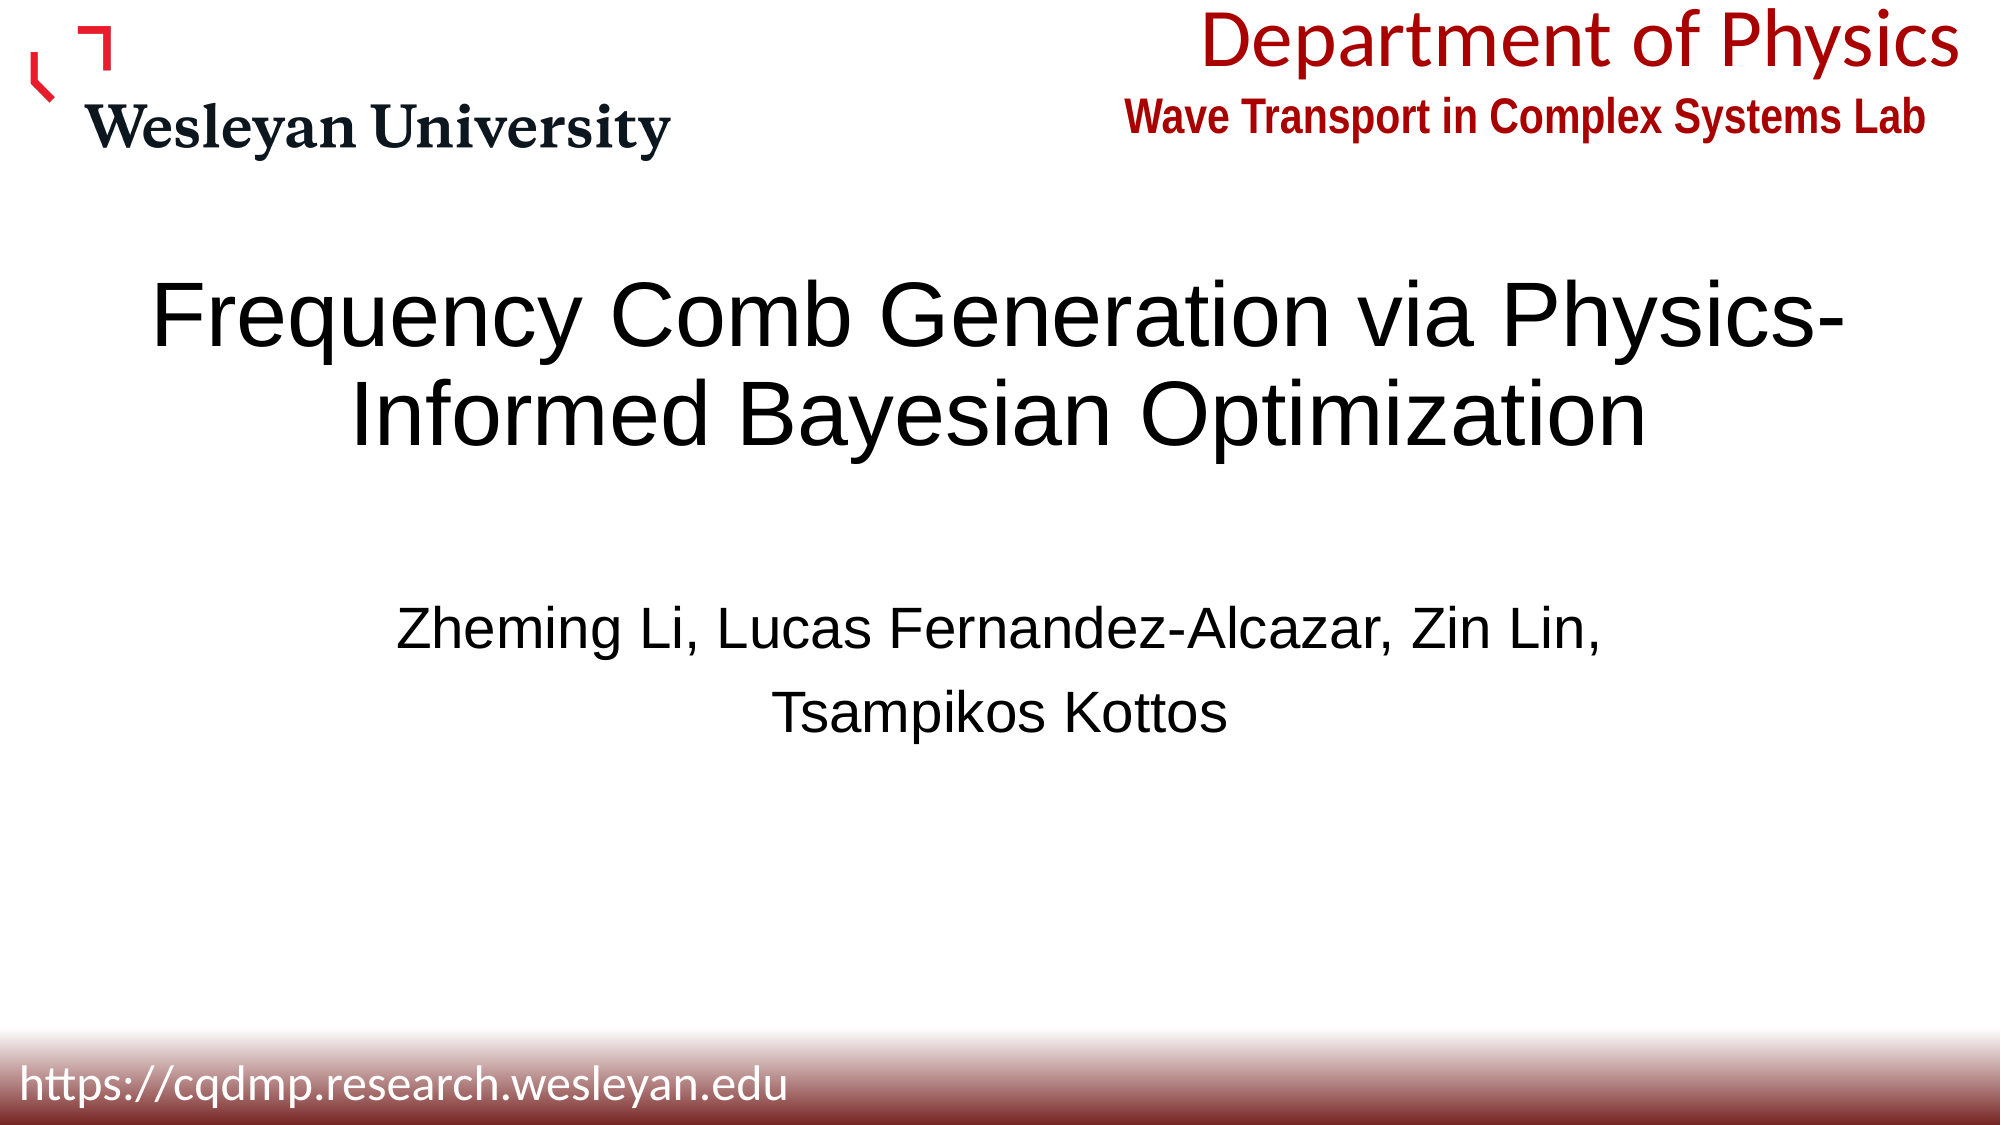

Frequency Comb Generation via Physics-Informed Bayesian Optimization
Zheming Li, Lucas Fernandez-Alcazar, Zin Lin,
Tsampikos Kottos